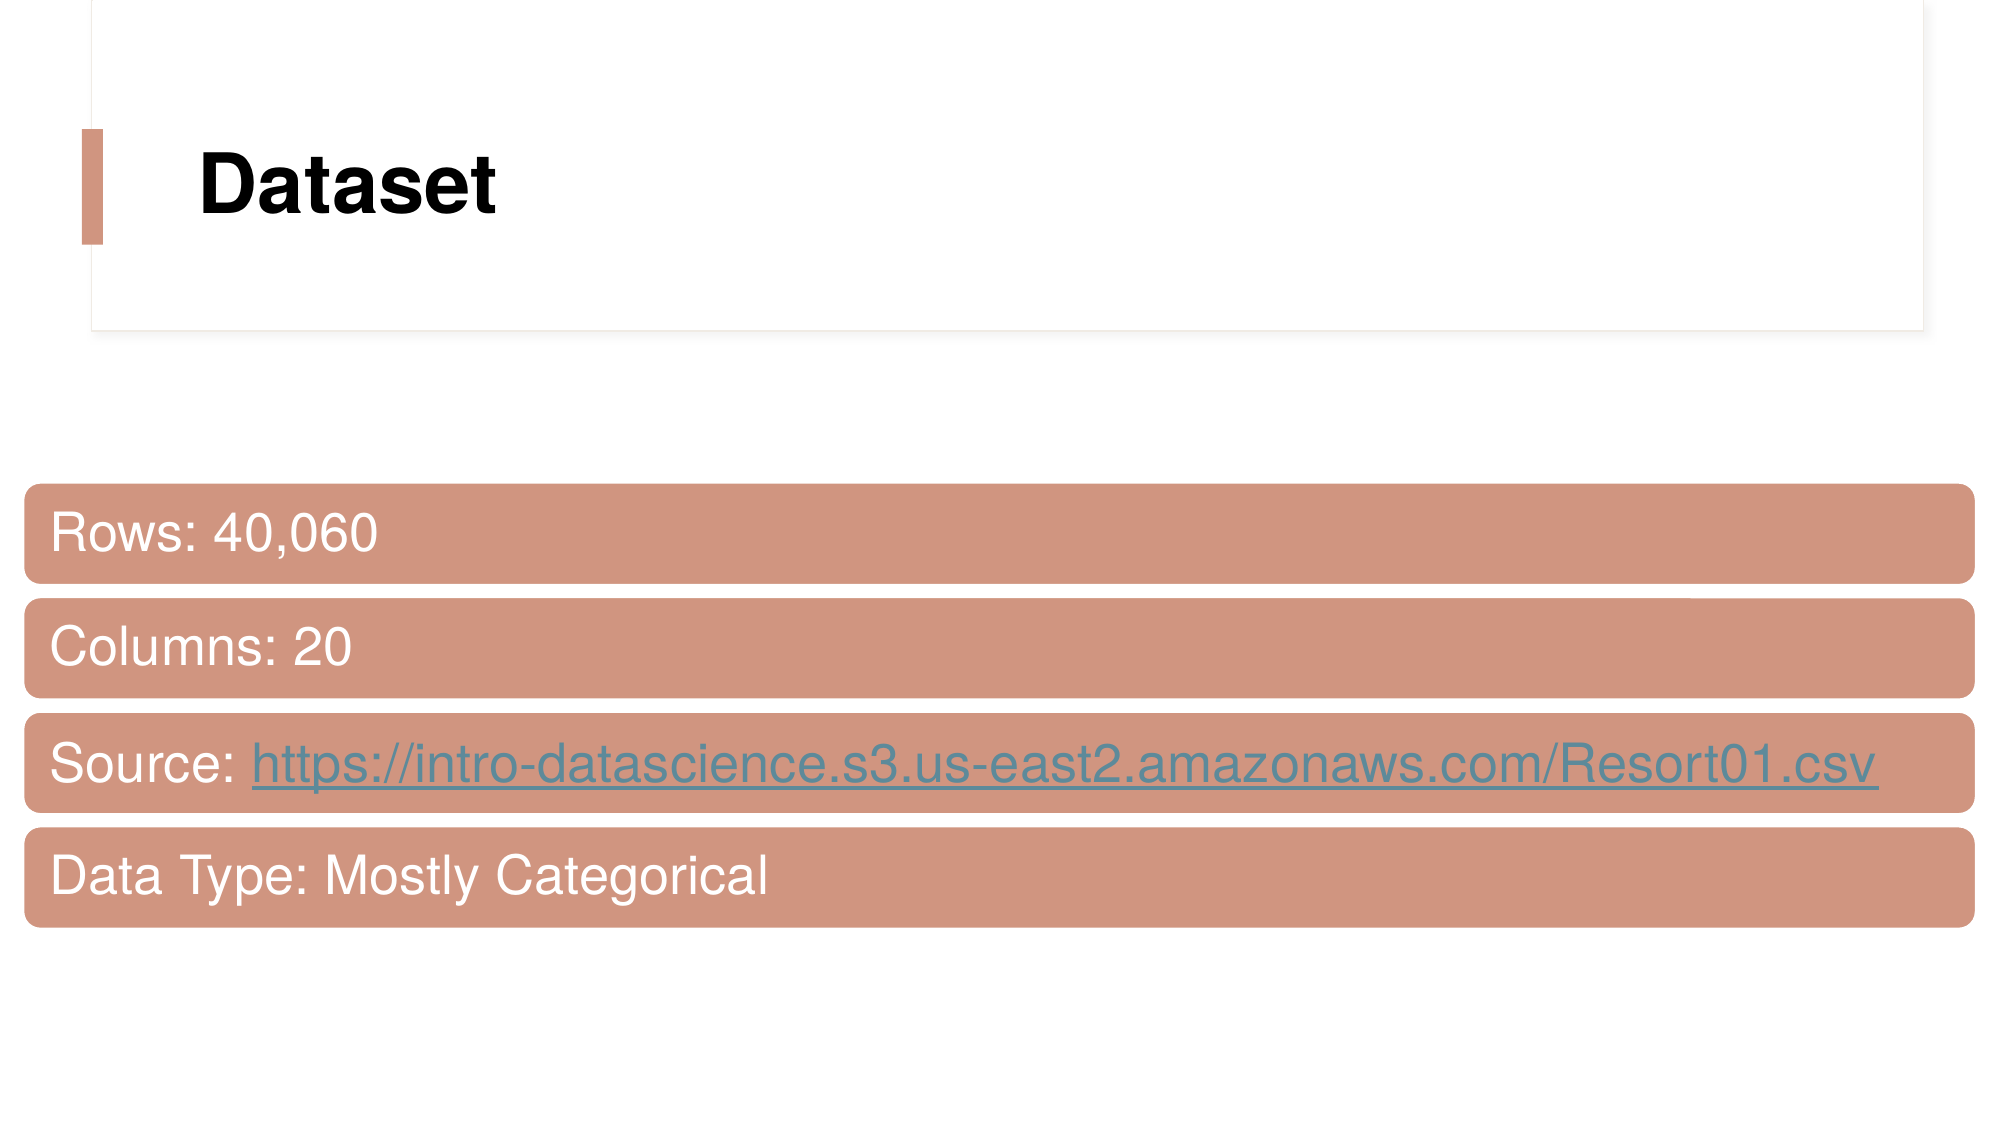

# Dataset
Rows: 40,060
Columns: 20
Source: https://intro-datascience.s3.us-east2.amazonaws.com/Resort01.csv
Data Type: Mostly Categorical